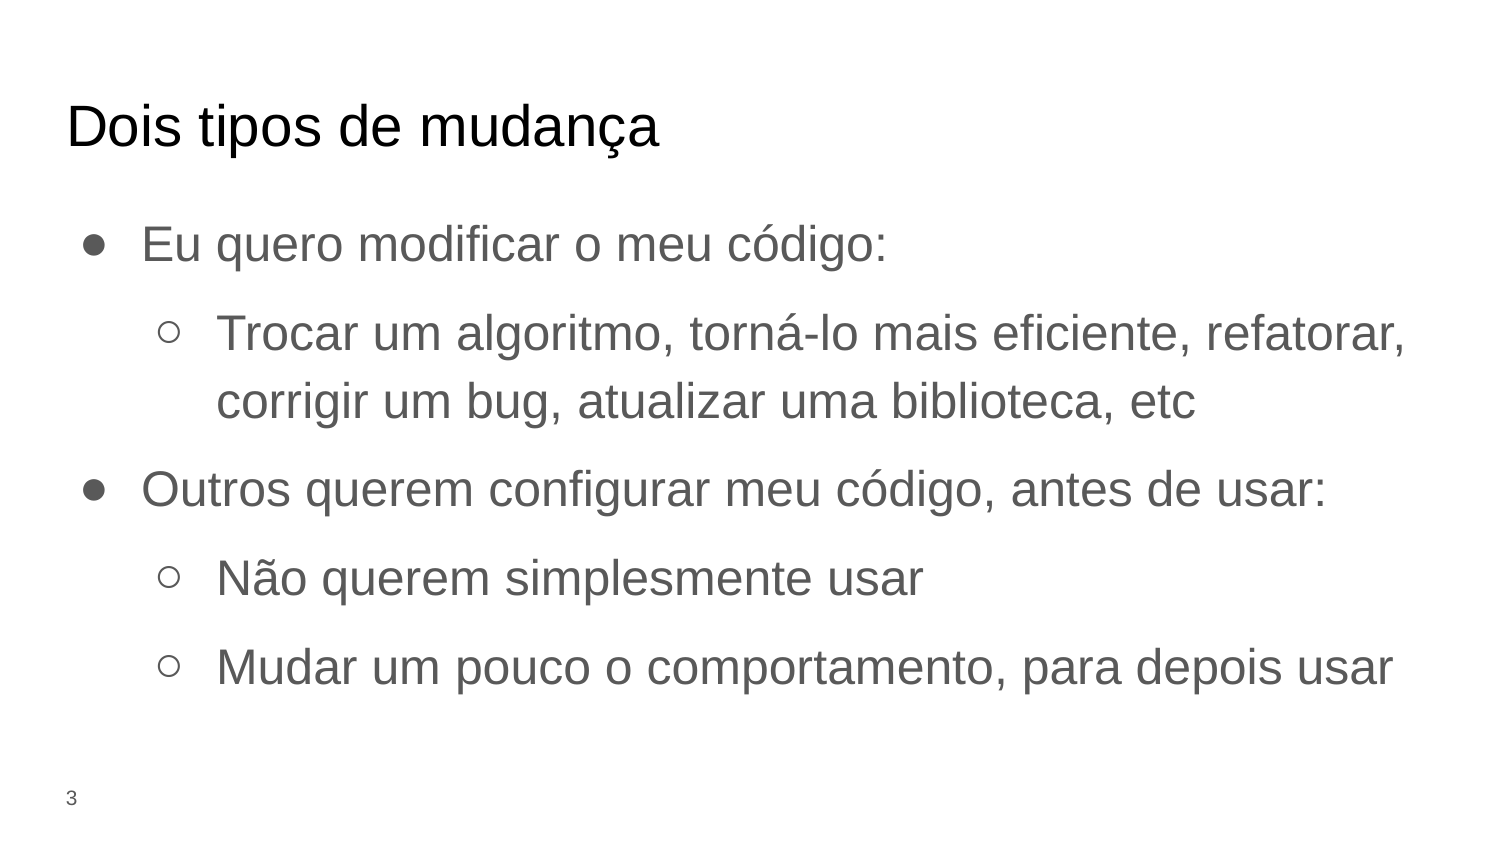

# Dois tipos de mudança
Eu quero modificar o meu código:
Trocar um algoritmo, torná-lo mais eficiente, refatorar, corrigir um bug, atualizar uma biblioteca, etc
Outros querem configurar meu código, antes de usar:
Não querem simplesmente usar
Mudar um pouco o comportamento, para depois usar
3